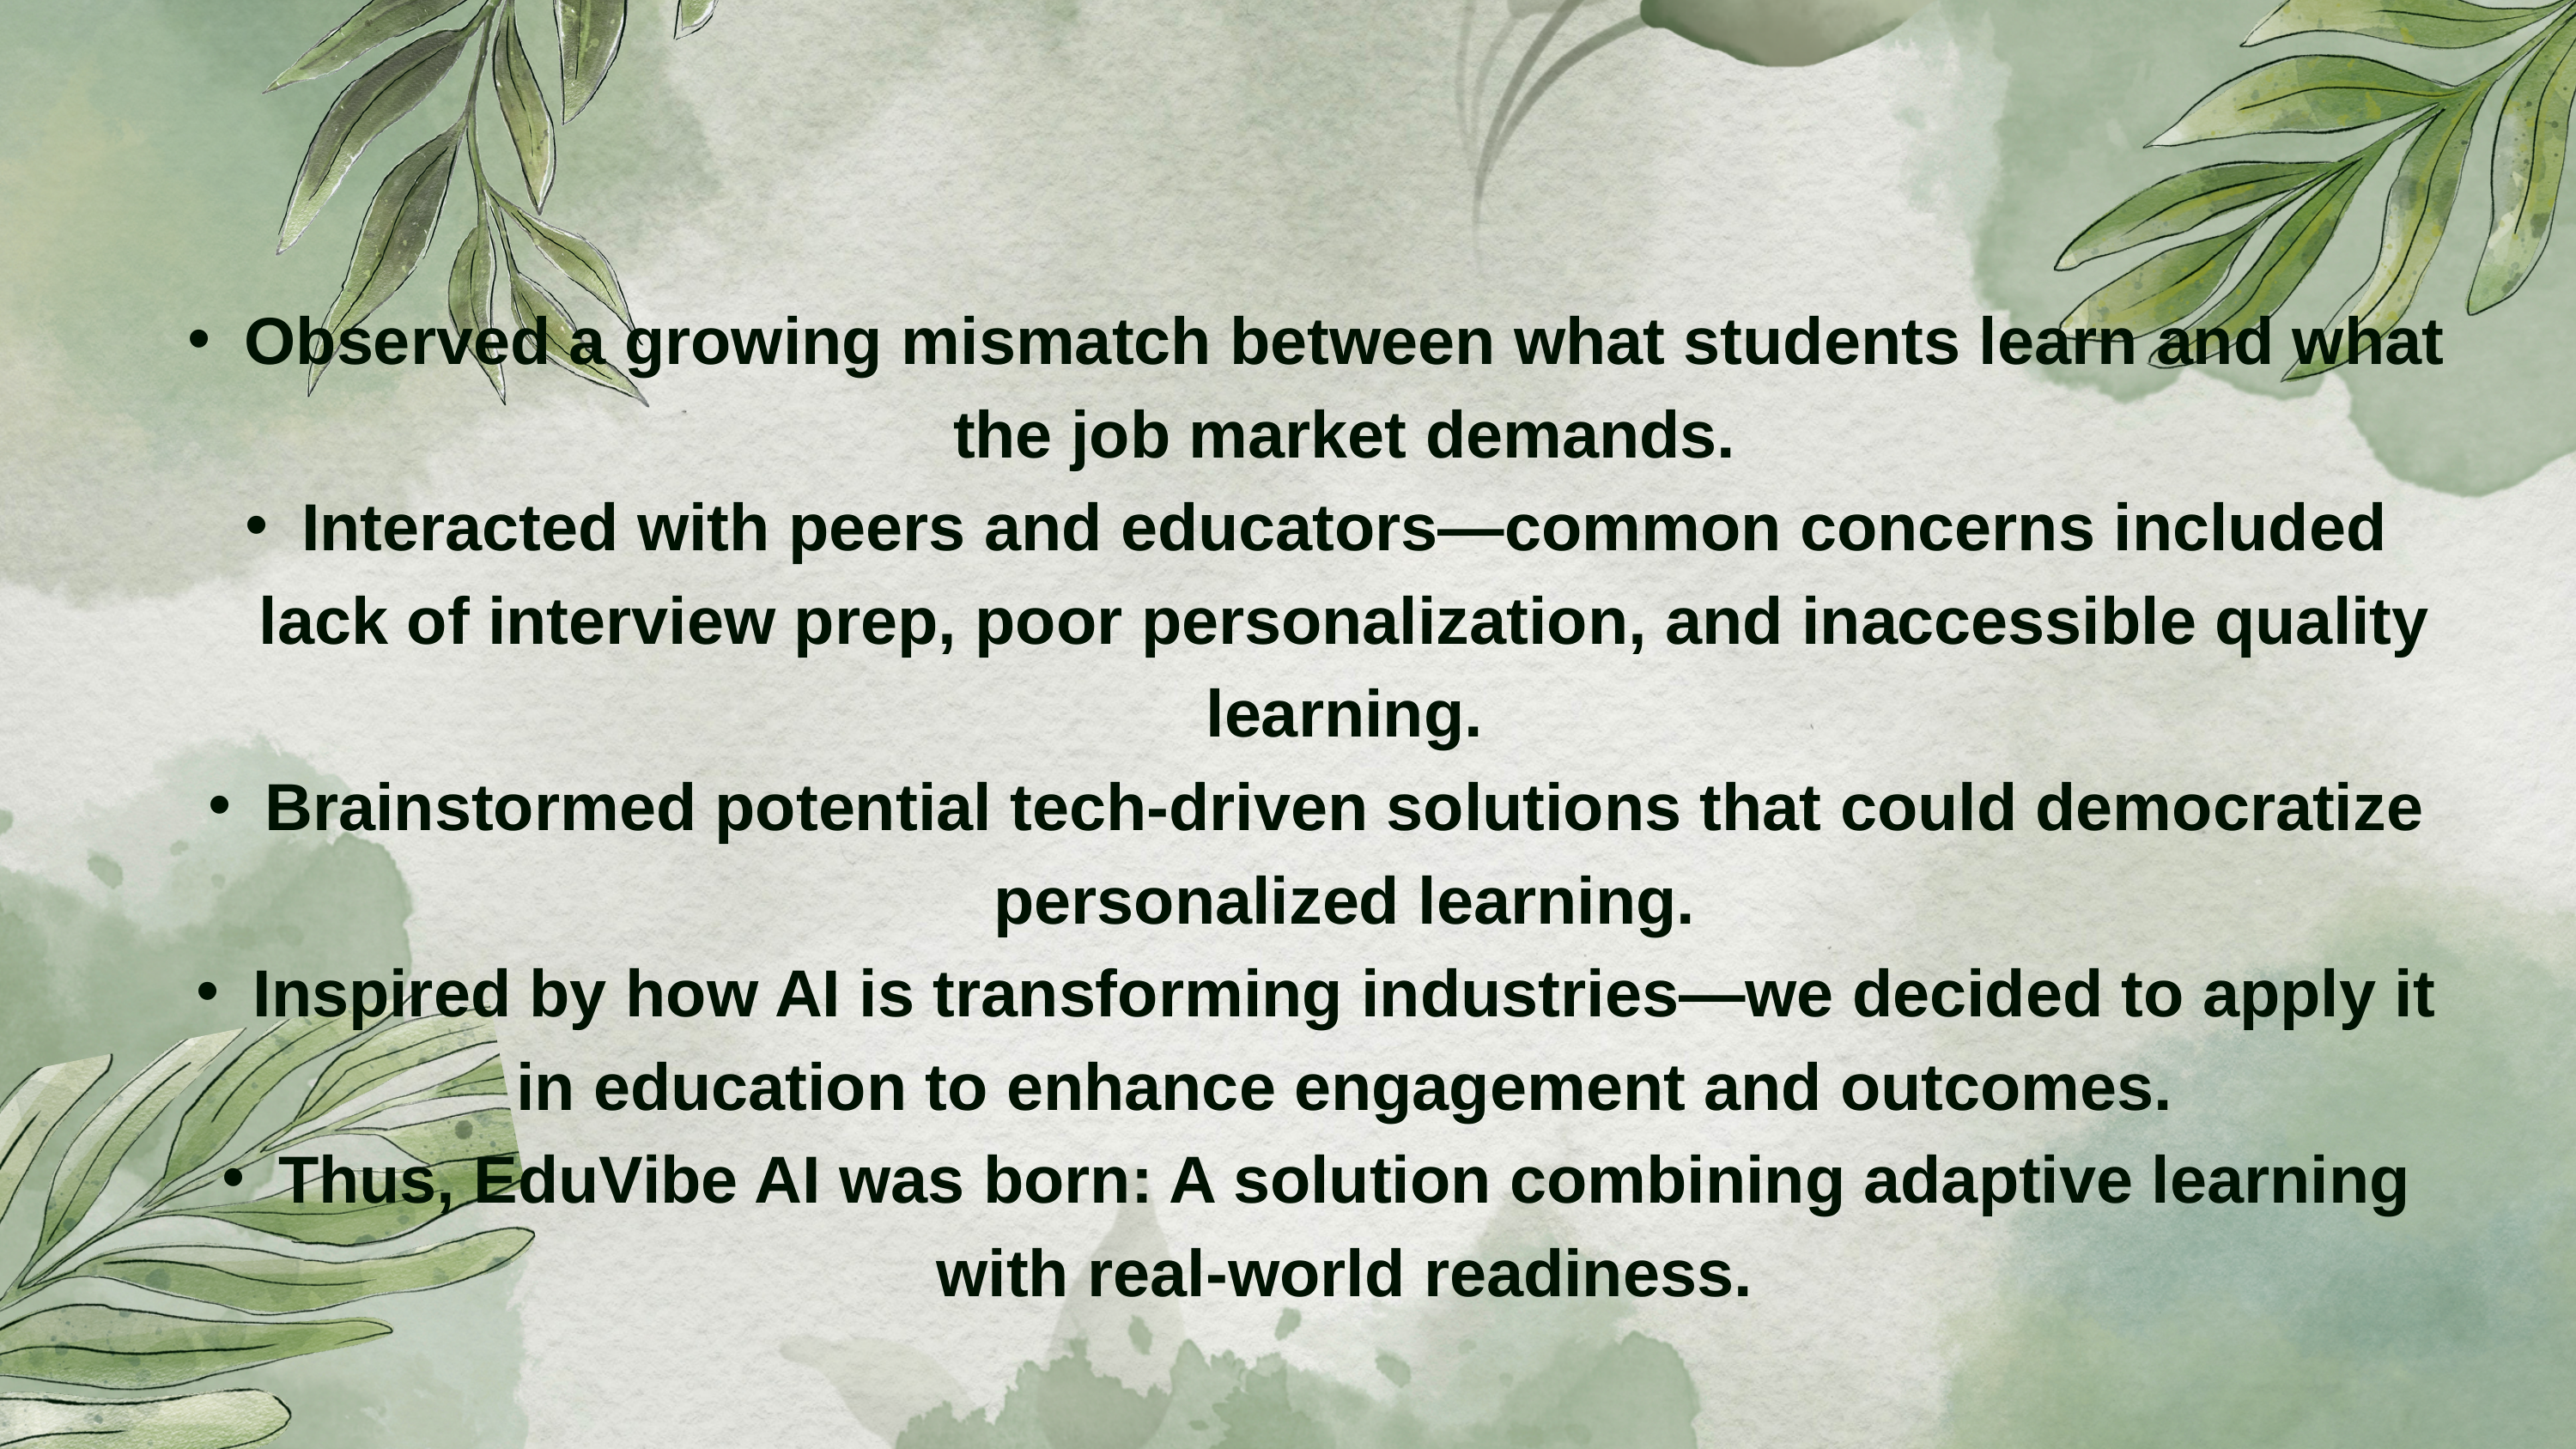

Observed a growing mismatch between what students learn and what the job market demands.
Interacted with peers and educators—common concerns included lack of interview prep, poor personalization, and inaccessible quality learning.
Brainstormed potential tech-driven solutions that could democratize personalized learning.
Inspired by how AI is transforming industries—we decided to apply it in education to enhance engagement and outcomes.
Thus, EduVibe AI was born: A solution combining adaptive learning with real-world readiness.